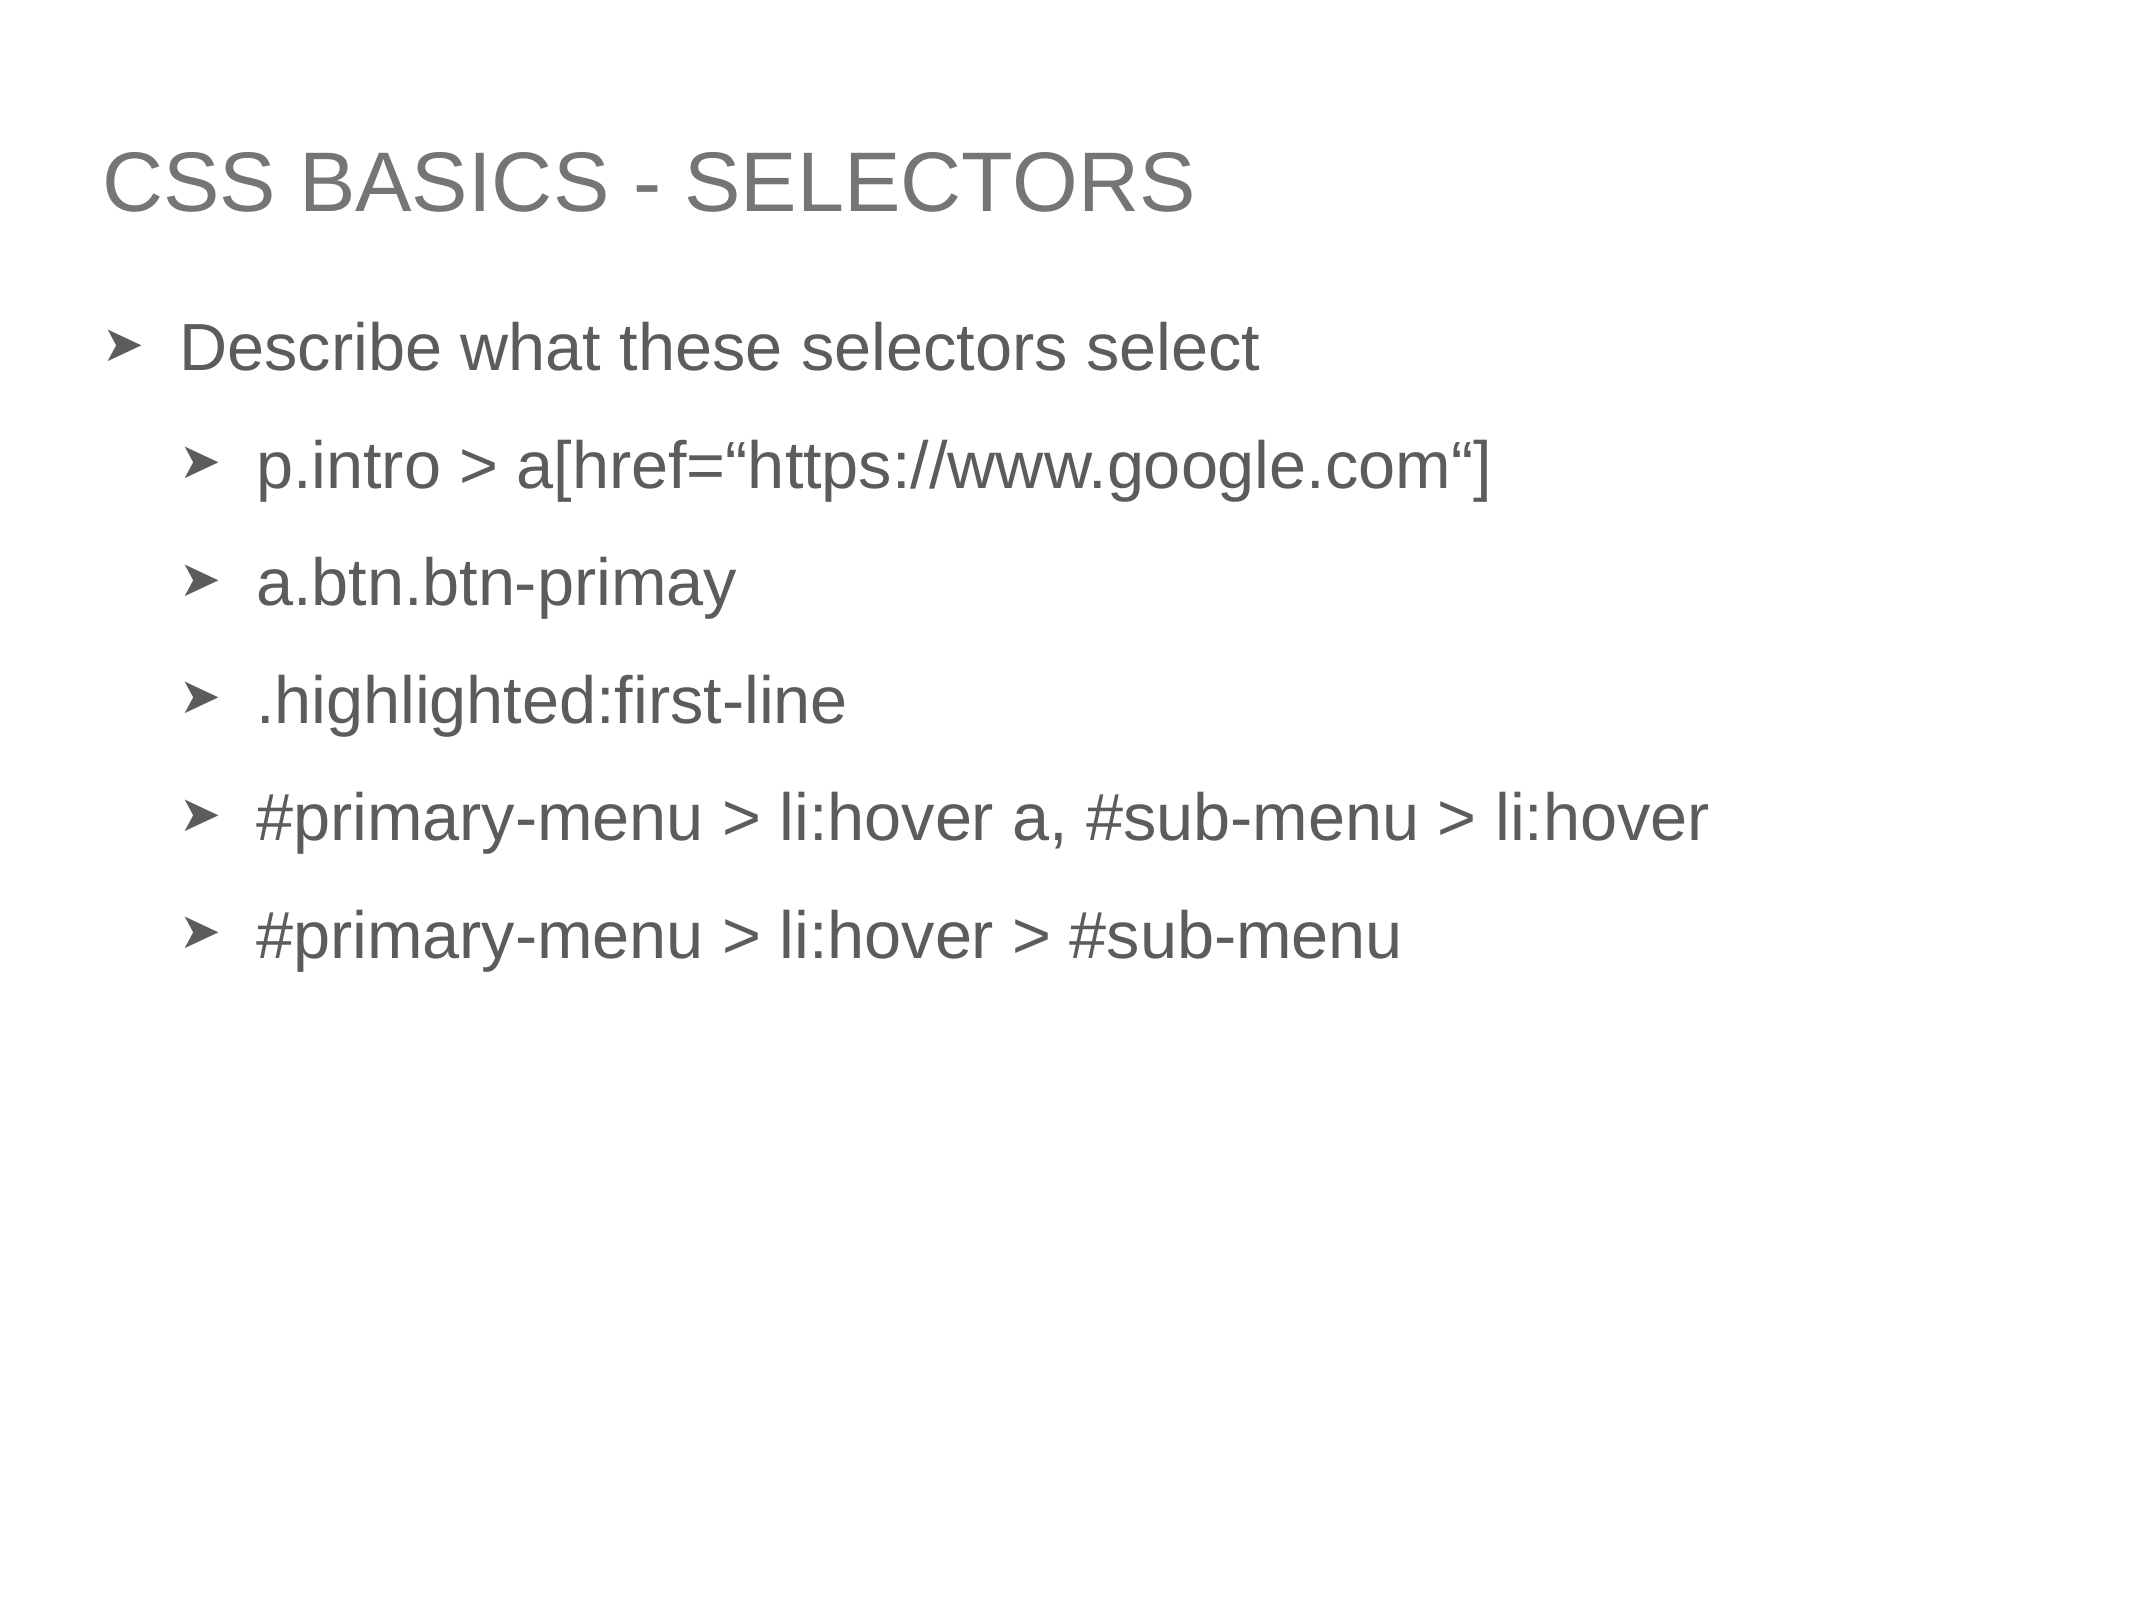

# CSS BASICS - SELECTORS

Describe what these selectors select
p.intro > a[href=“https://www.google.com“]
a.btn.btn-primay
.highlighted:first-line
#primary-menu > li:hover a, #sub-menu > li:hover
#primary-menu > li:hover > #sub-menu